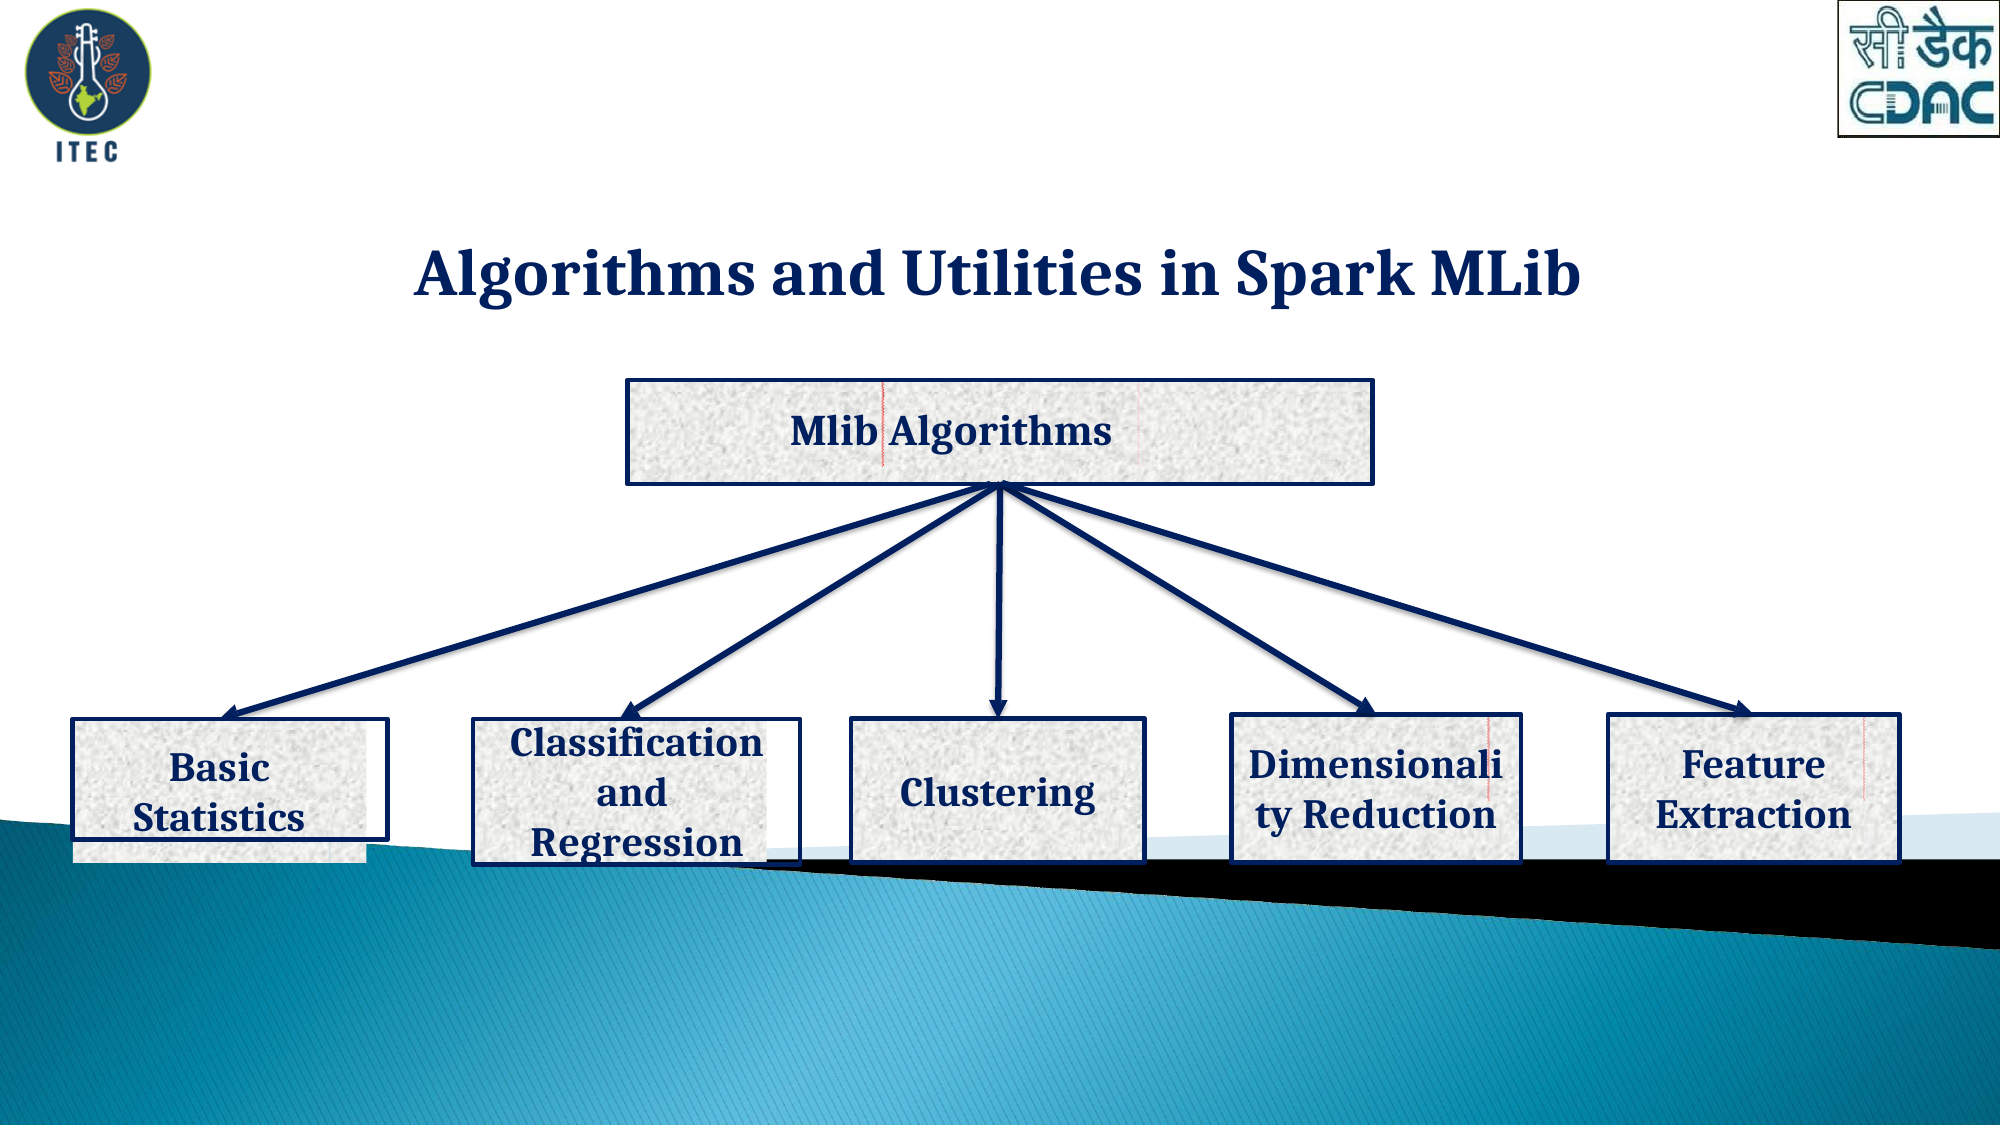

# Algorithms and Utilities in Spark MLib

Mlib Algorithms

Basic  Statistics
Classification
and  Regression
Dimensionali
ty Reduction
Feature
Extraction
Clustering